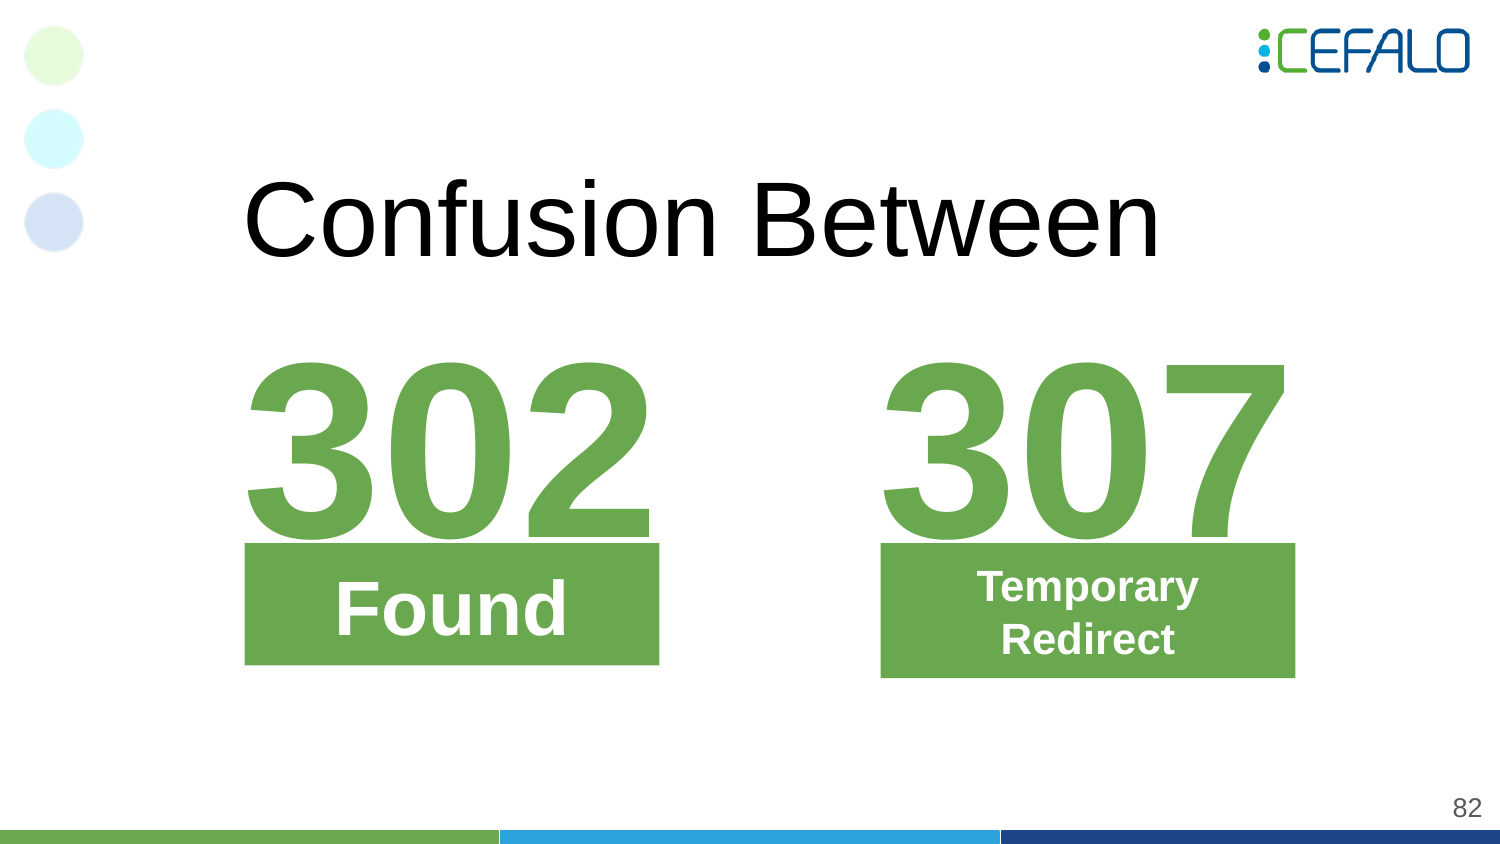

Confusion Between
307
302
Temporary Redirect
Found
82